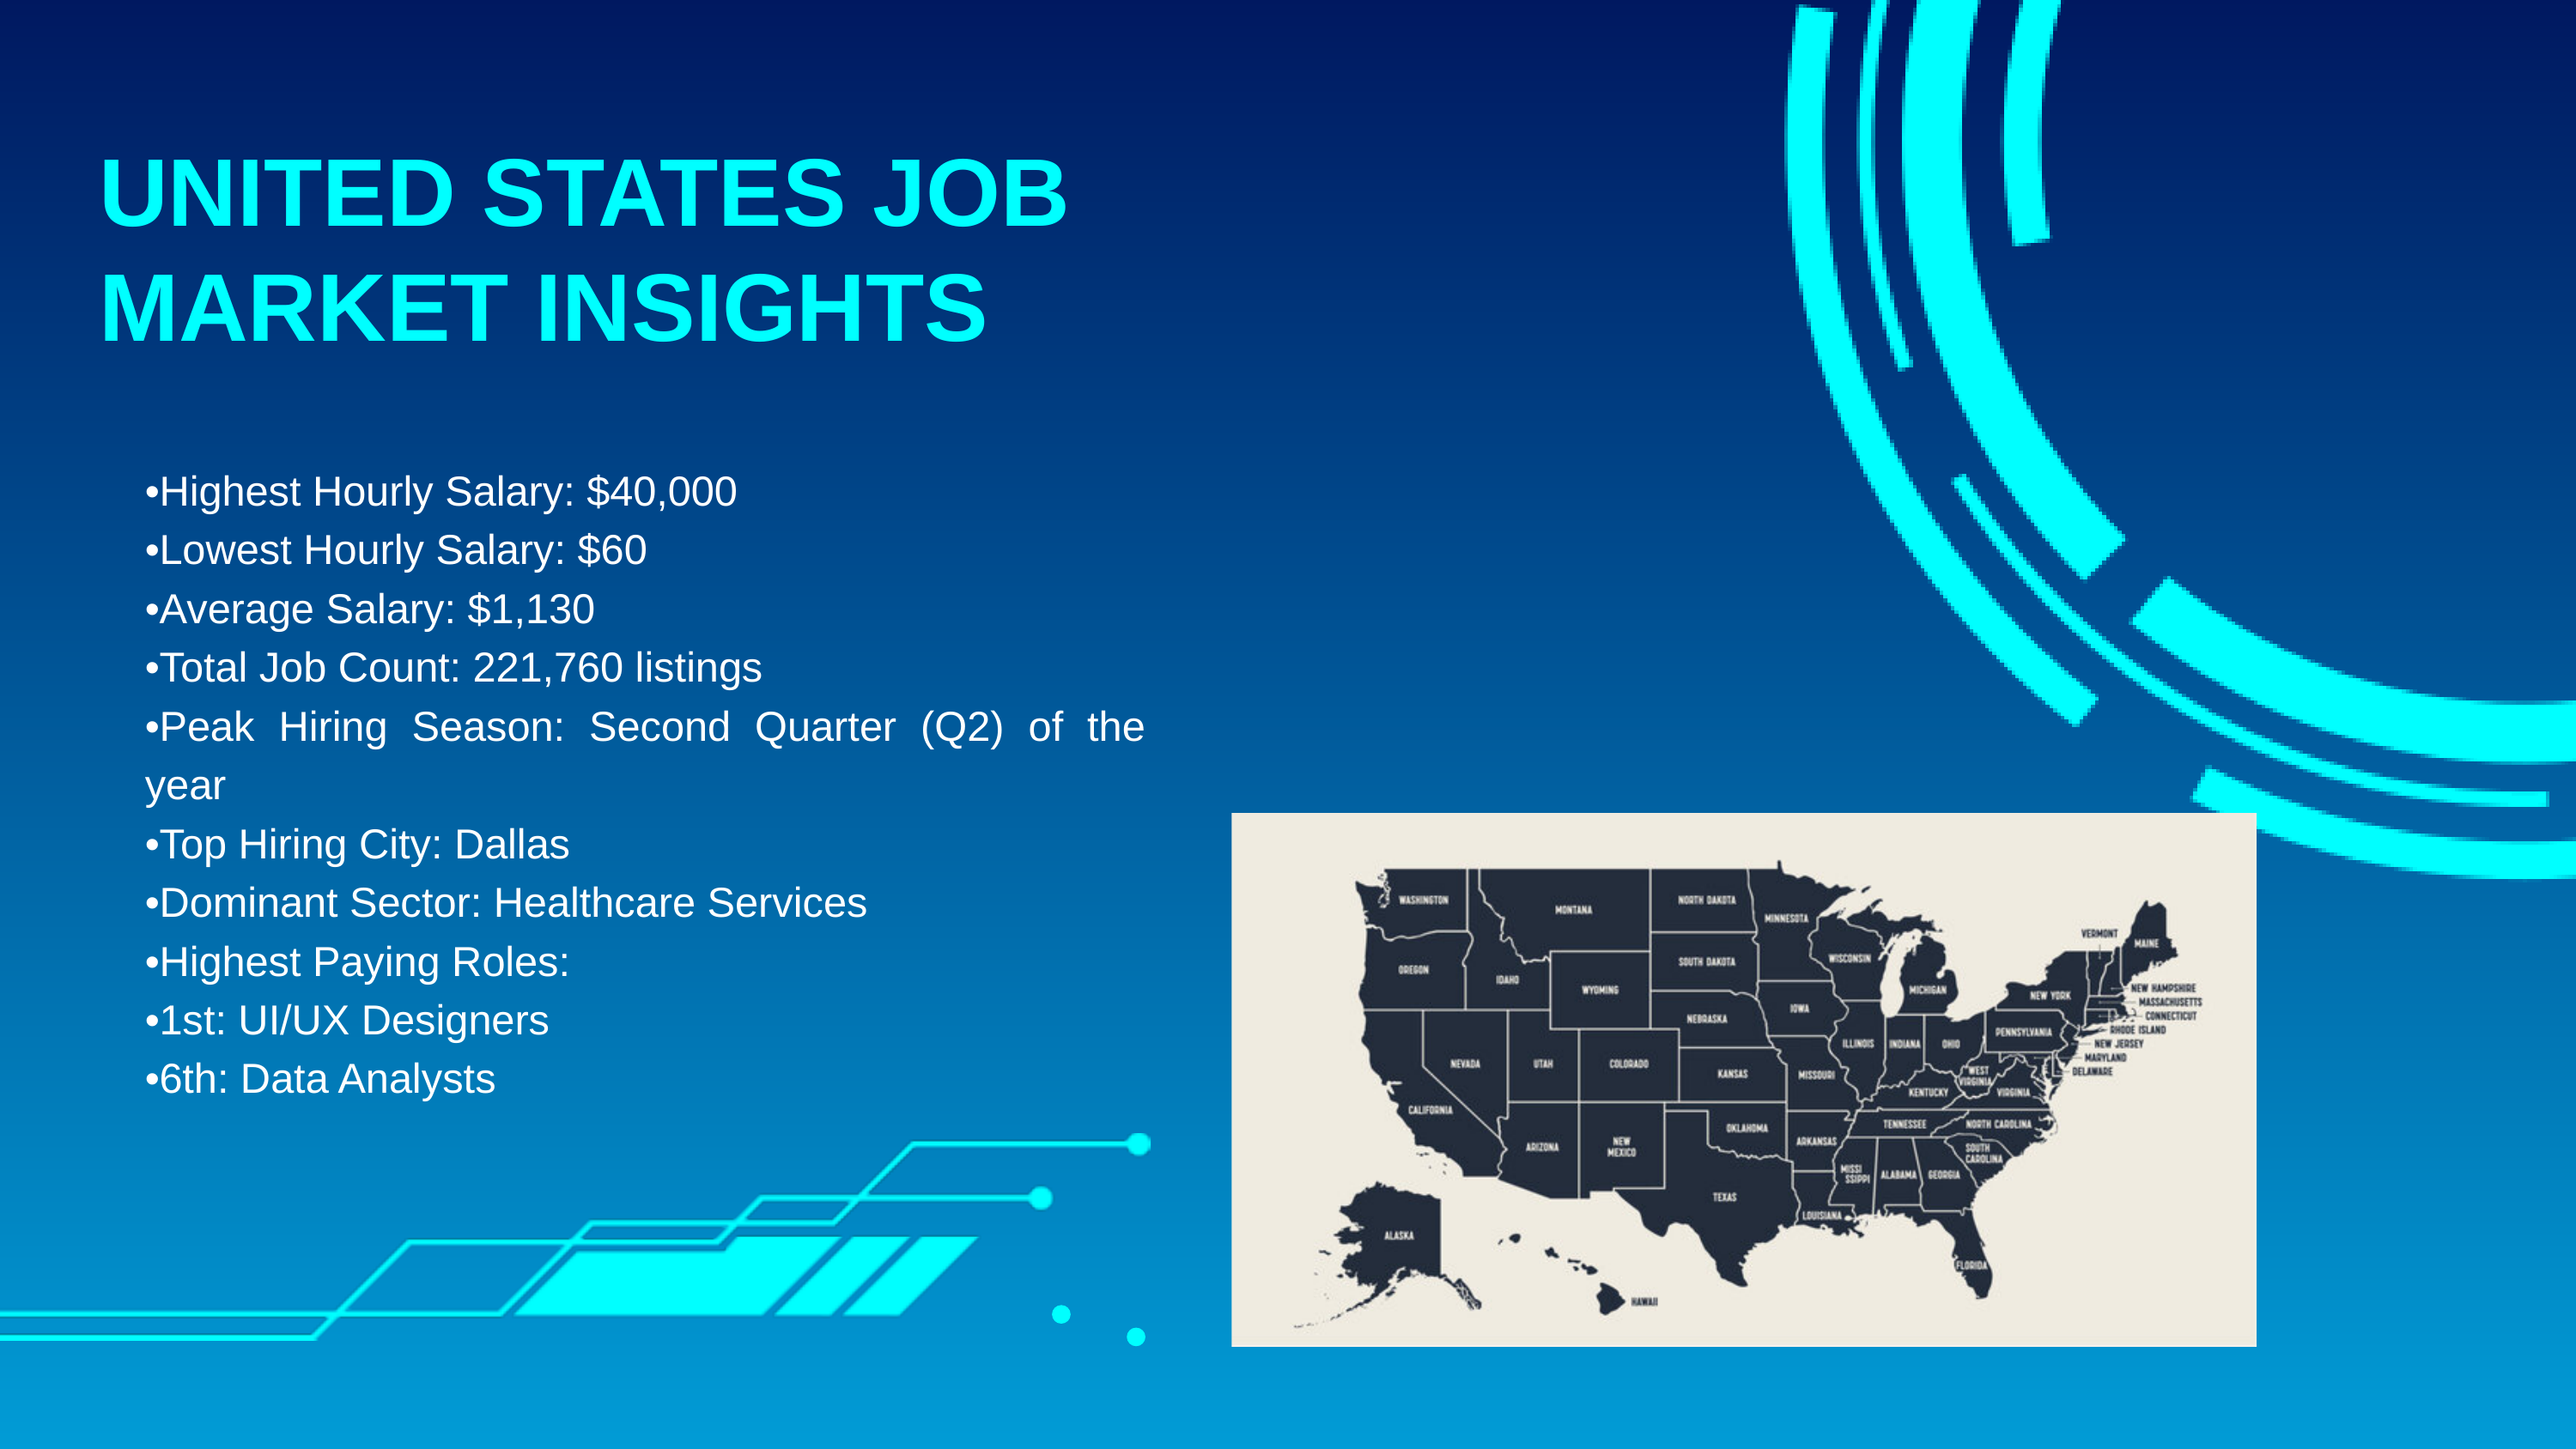

UNITED STATES JOB MARKET INSIGHTS

•Highest Hourly Salary: $40,000
•Lowest Hourly Salary: $60
•Average Salary: $1,130
•Total Job Count: 221,760 listings
•Peak Hiring Season: Second Quarter (Q2) of the year
•Top Hiring City: Dallas
•Dominant Sector: Healthcare Services
•Highest Paying Roles:
•1st: UI/UX Designers
•6th: Data Analysts